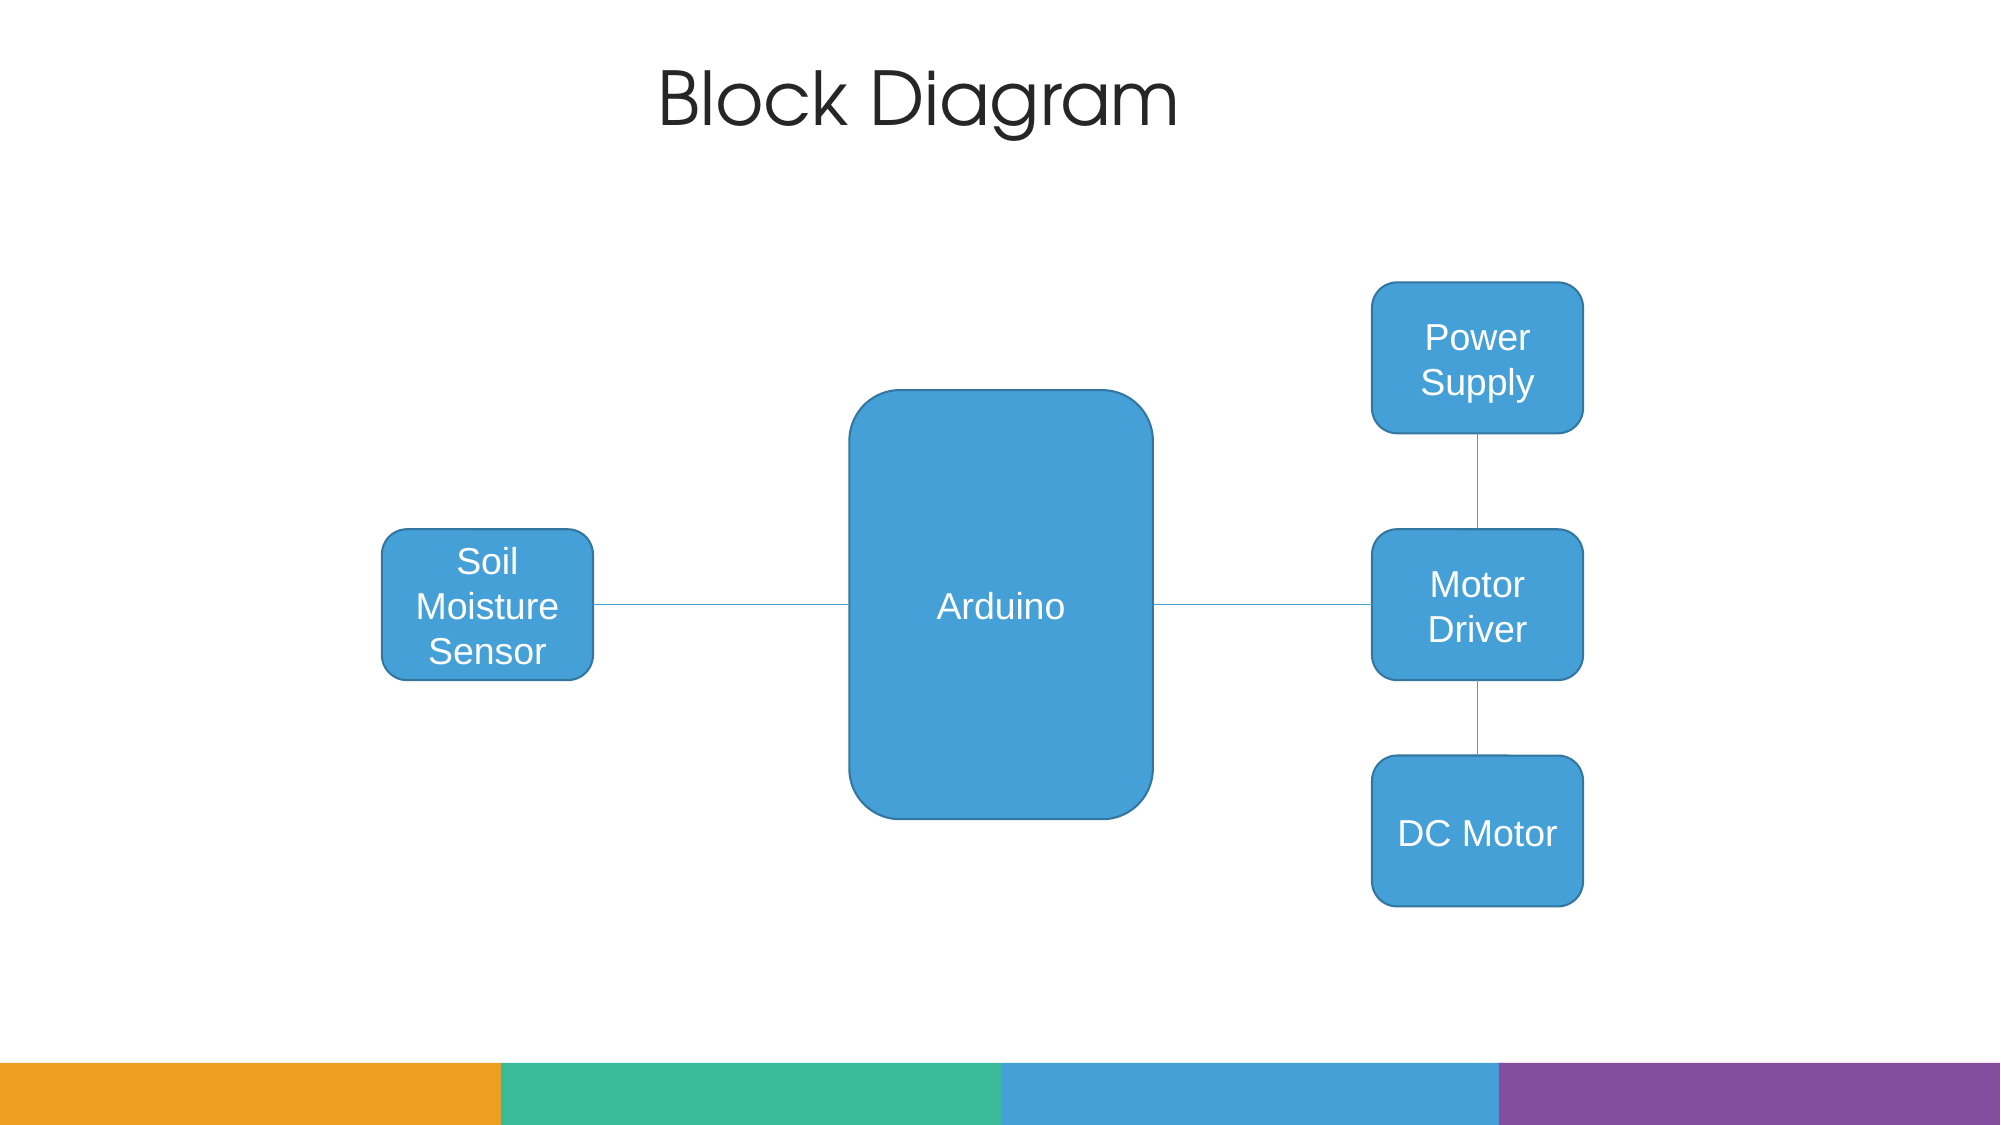

# Block Diagram
Power Supply
Arduino
Soil Moisture Sensor
Motor Driver
DC Motor